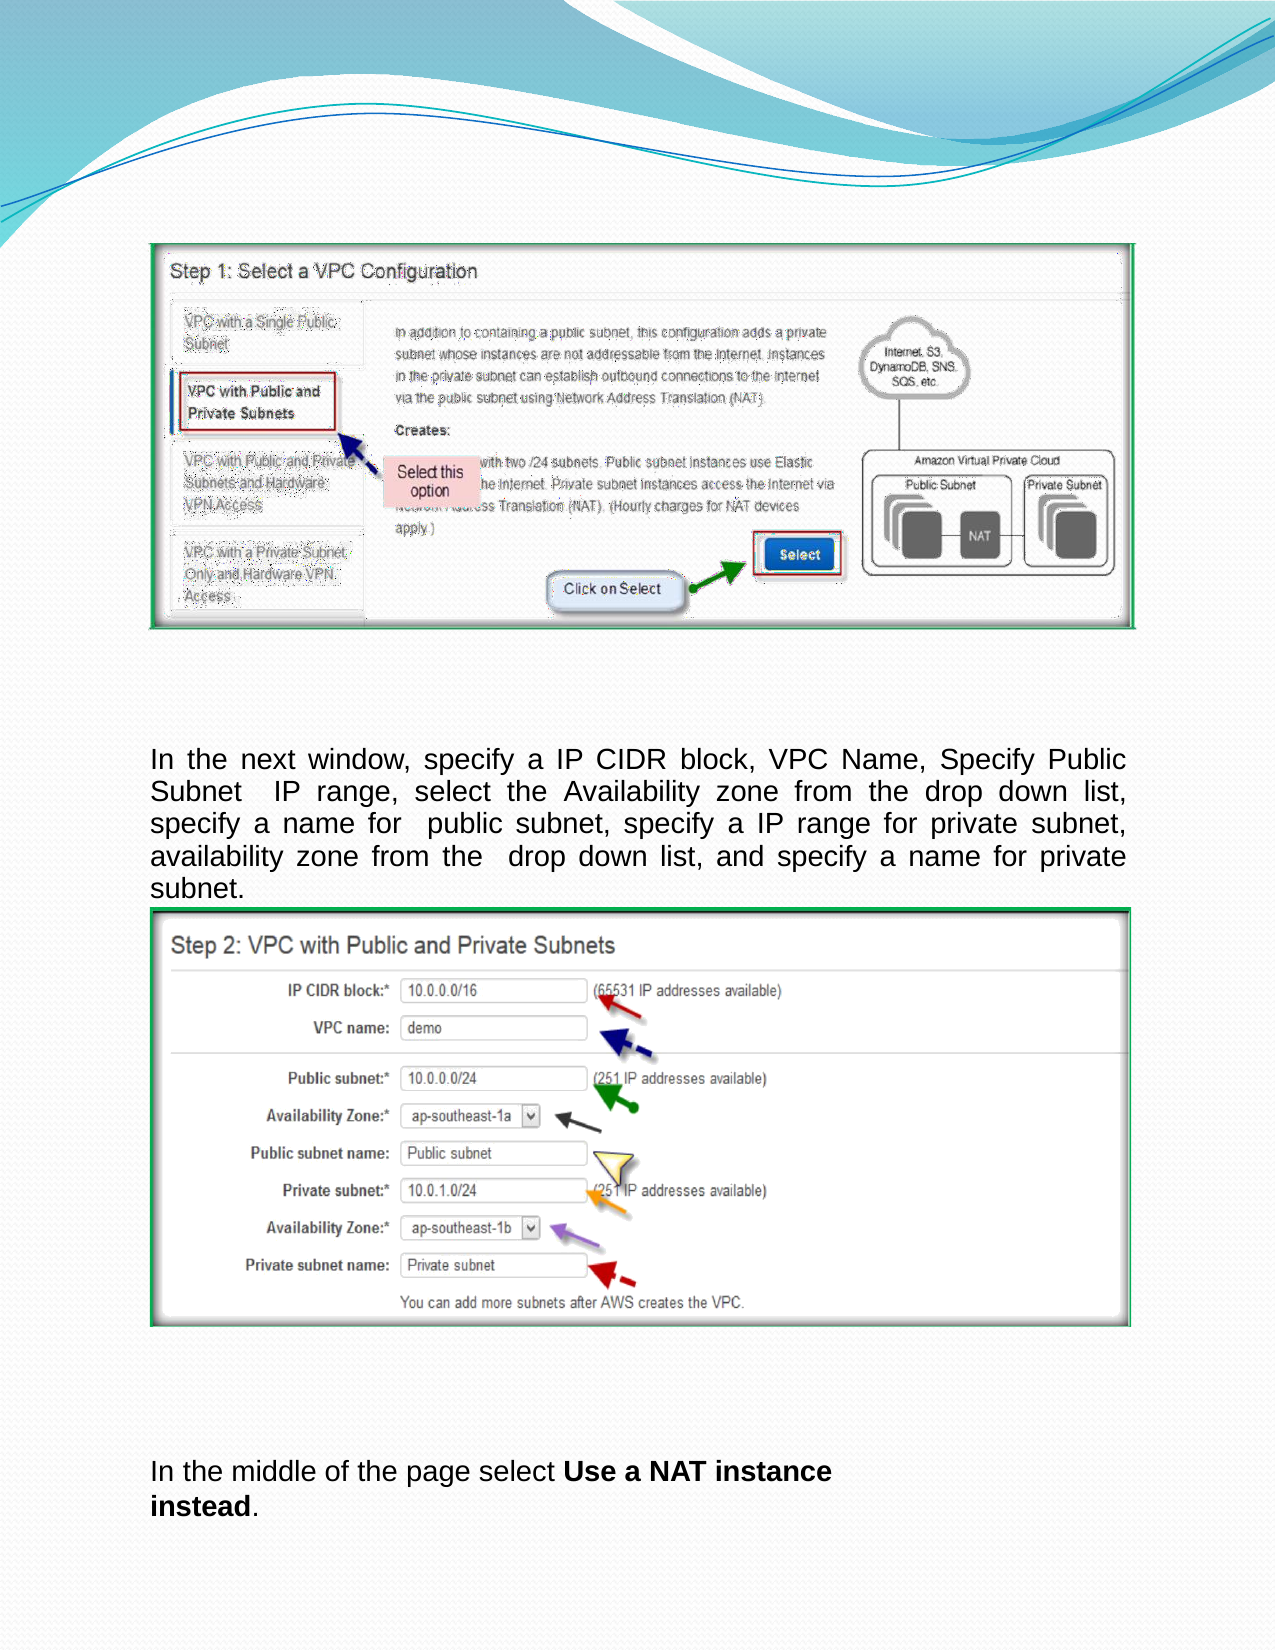

In the next window, specify a IP CIDR block, VPC Name, Specify Public Subnet  IP range, select the Availability zone from the drop down list, specify a name for  public subnet, specify a IP range for private subnet, availability zone from the  drop down list, and specify a name for private subnet.
In the middle of the page select Use a NAT instance instead.